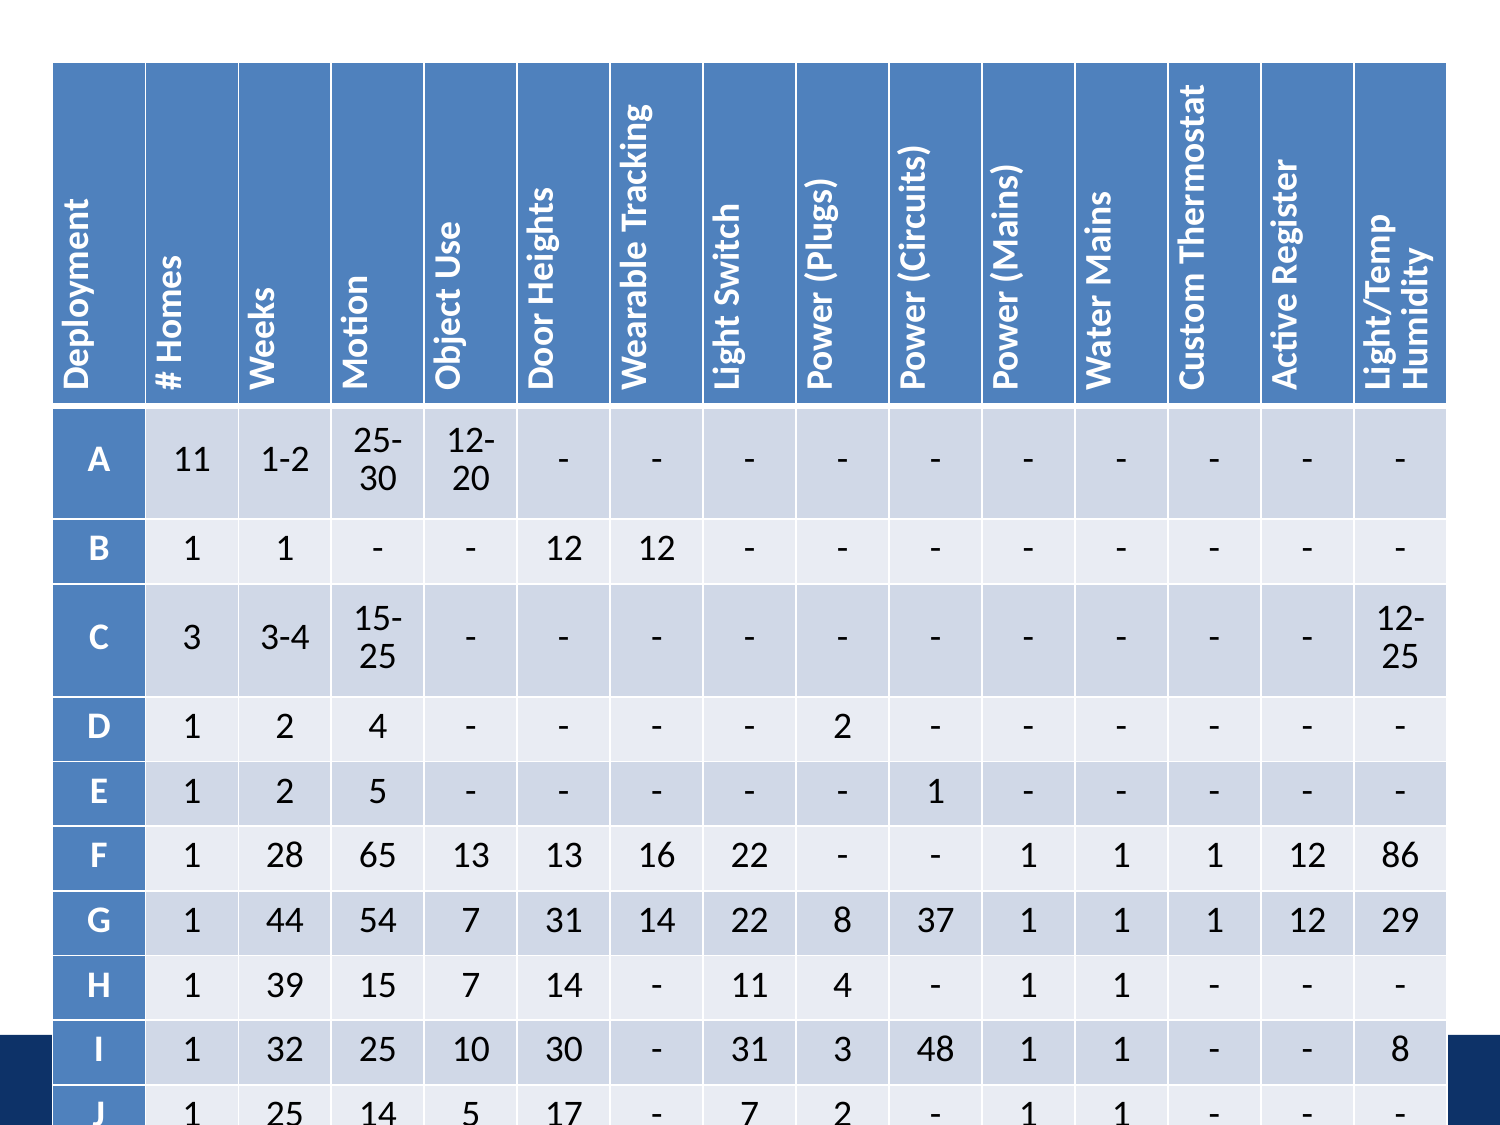

# Our Deployments
| Deployment | # Homes | Weeks | Motion | Object Use | Door Heights | Wearable Tracking | Light Switch | Power (Plugs) | Power (Circuits) | Power (Mains) | Water Mains | Custom Thermostat | Active Register | Light/Temp Humidity |
| --- | --- | --- | --- | --- | --- | --- | --- | --- | --- | --- | --- | --- | --- | --- |
| A | 11 | 1-2 | 25-30 | 12-20 | - | - | - | - | - | - | - | - | - | - |
| B | 1 | 1 | - | - | 12 | 12 | - | - | - | - | - | - | - | - |
| C | 3 | 3-4 | 15-25 | - | - | - | - | - | - | - | - | - | - | 12-25 |
| D | 1 | 2 | 4 | - | - | - | - | 2 | - | - | - | - | - | - |
| E | 1 | 2 | 5 | - | - | - | - | - | 1 | - | - | - | - | - |
| F | 1 | 28 | 65 | 13 | 13 | 16 | 22 | - | - | 1 | 1 | 1 | 12 | 86 |
| G | 1 | 44 | 54 | 7 | 31 | 14 | 22 | 8 | 37 | 1 | 1 | 1 | 12 | 29 |
| H | 1 | 39 | 15 | 7 | 14 | - | 11 | 4 | - | 1 | 1 | - | - | - |
| I | 1 | 32 | 25 | 10 | 30 | - | 31 | 3 | 48 | 1 | 1 | - | - | 8 |
| J | 1 | 25 | 14 | 5 | 17 | - | 7 | 2 | - | 1 | 1 | - | - | - |
11